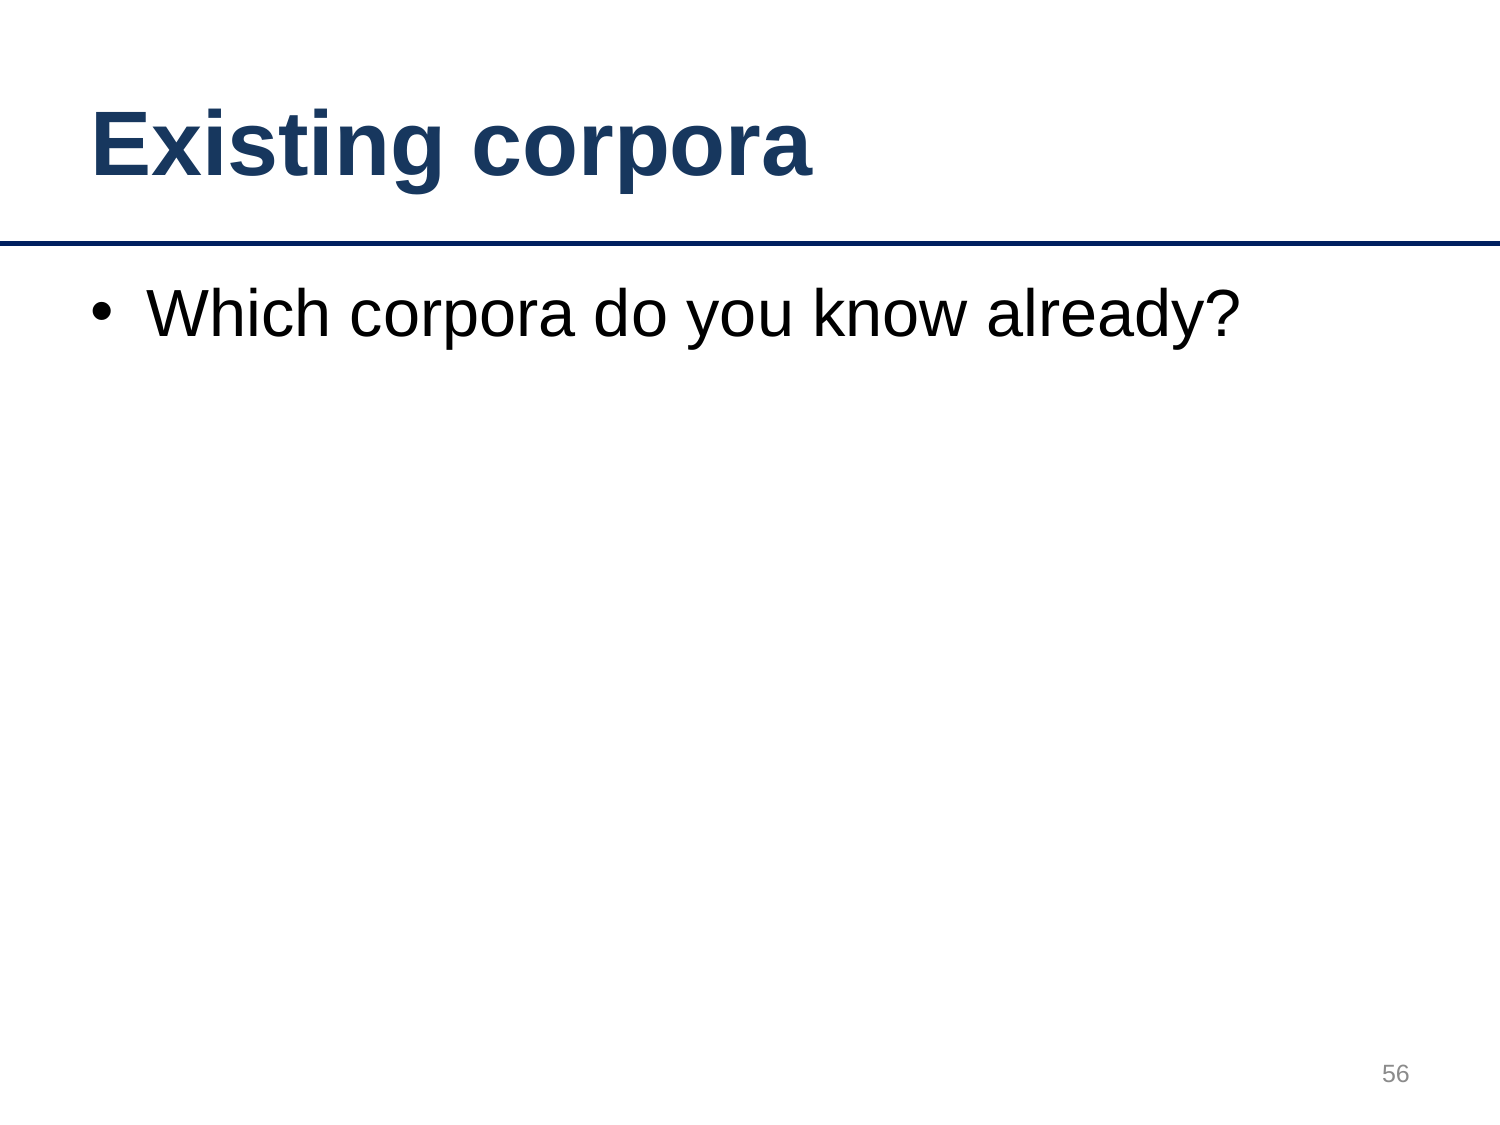

# Existing corpora
Which corpora do you know already?
56